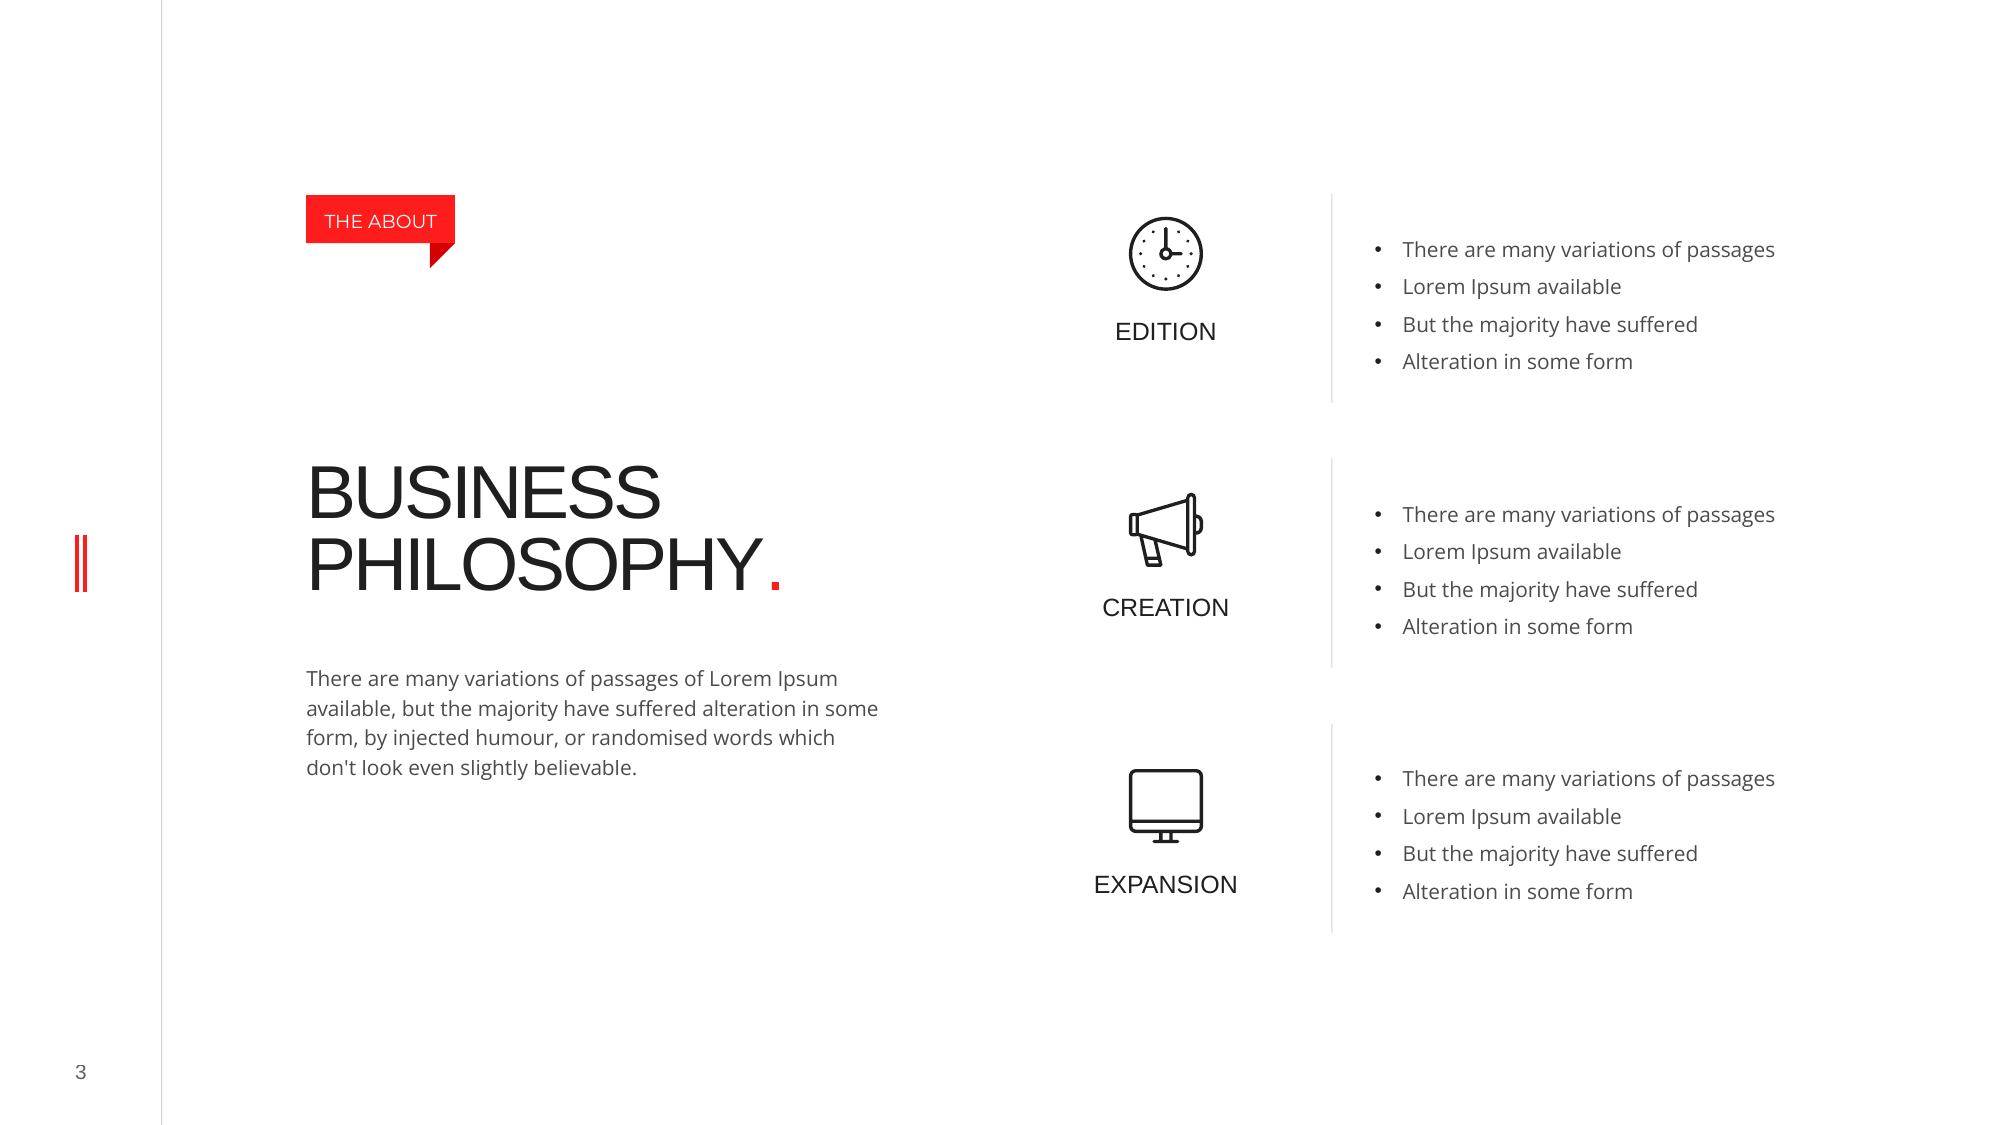

THE ABOUT

There are many variations of passages
Lorem Ipsum available
But the majority have suffered
Alteration in some form

EDITION
# BUSINESS PHILOSOPHY.
There are many variations of passages
Lorem Ipsum available
But the majority have suffered
Alteration in some form

CREATION
There are many variations of passages of Lorem Ipsum available, but the majority have suffered alteration in some form, by injected humour, or randomised words which don't look even slightly believable.
There are many variations of passages
Lorem Ipsum available
But the majority have suffered
Alteration in some form

EXPANSION
3